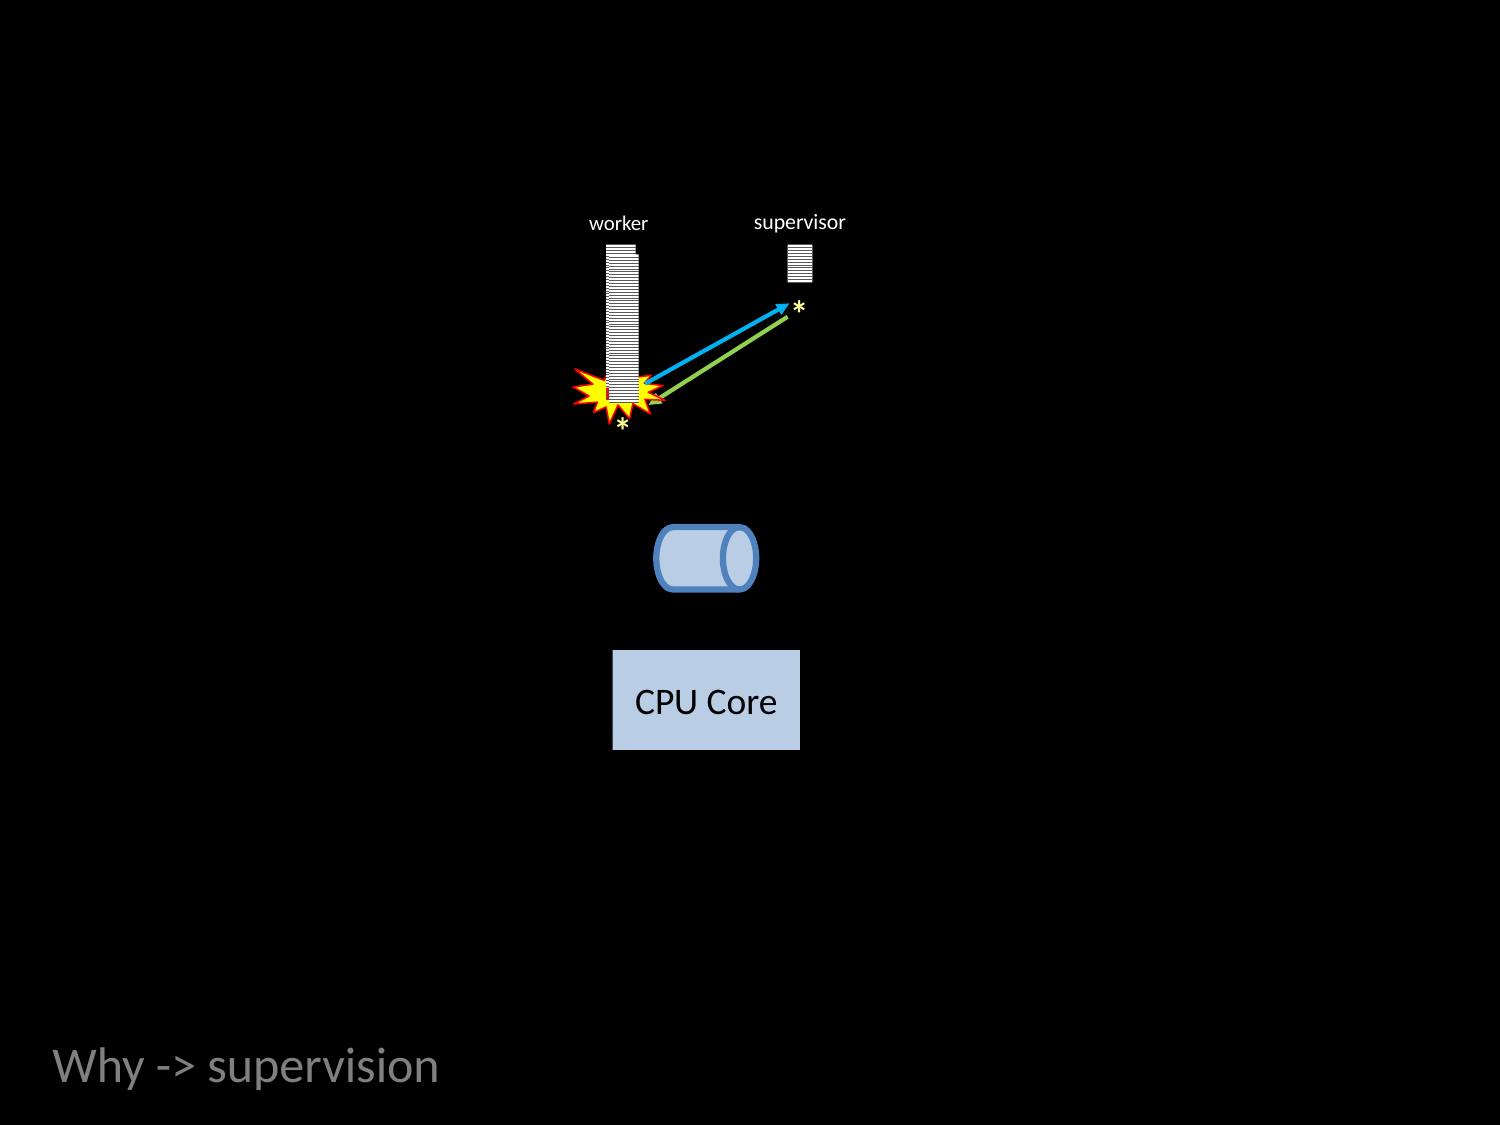

supervisor
worker

*

*

CPU Core
Why -> supervision